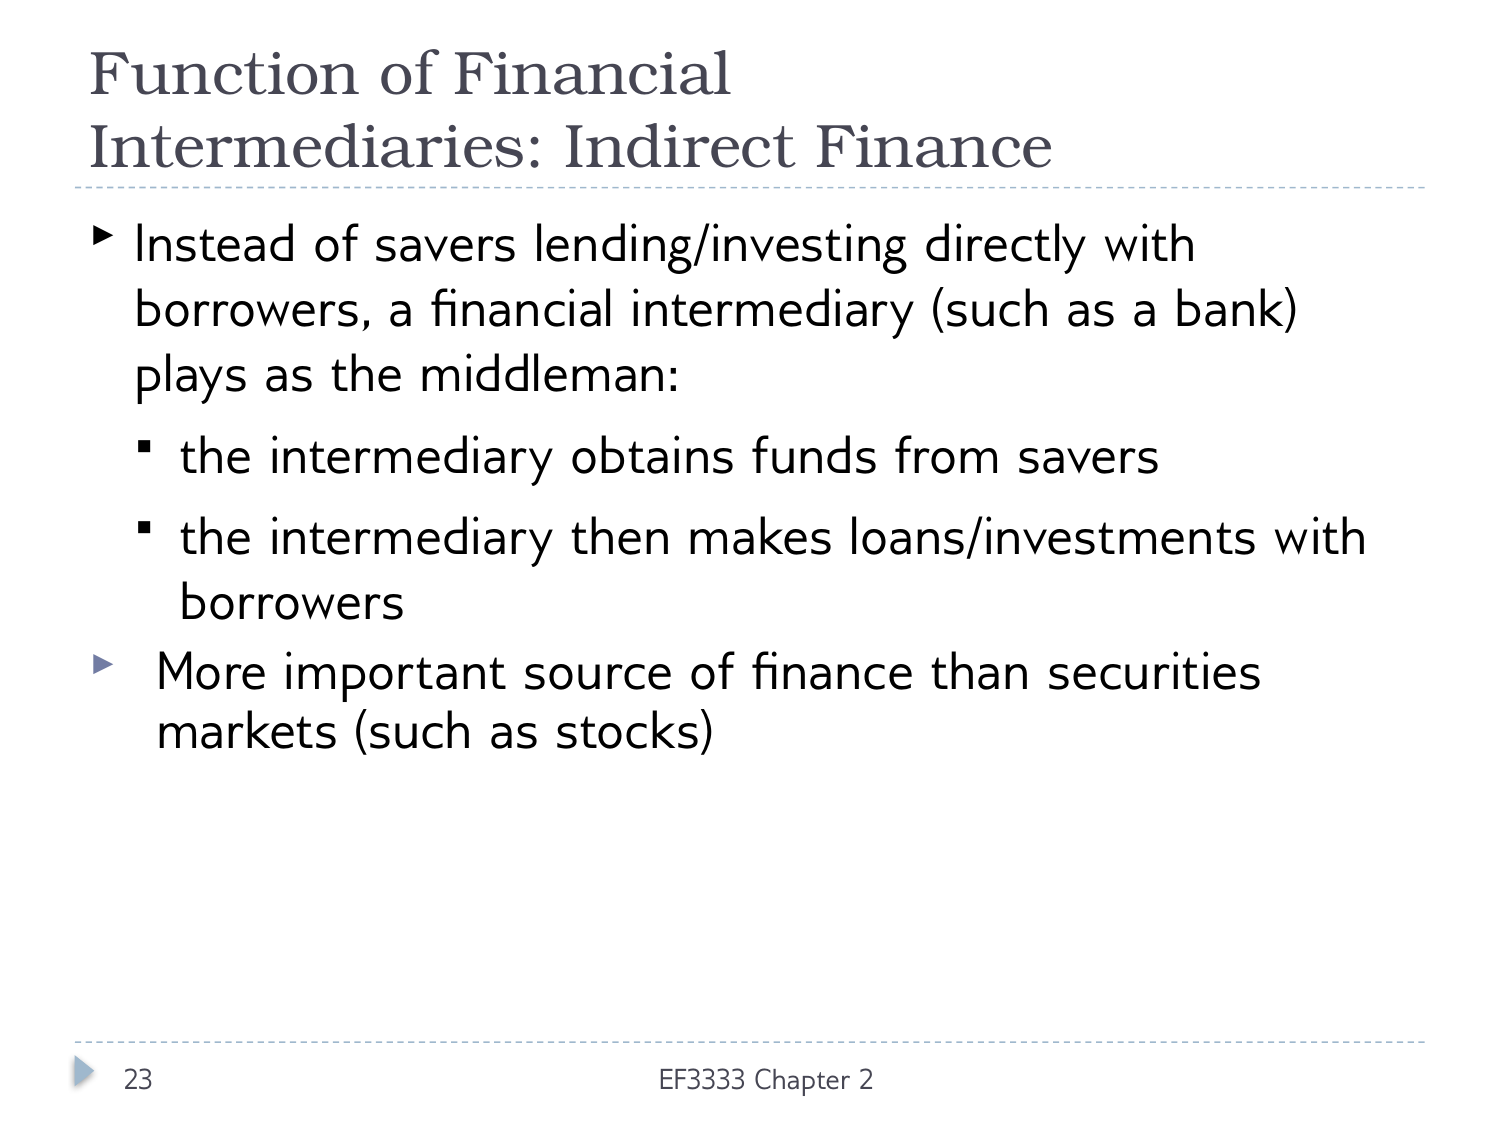

# Function of Financial Intermediaries: Indirect Finance
Instead of savers lending/investing directly with borrowers, a financial intermediary (such as a bank) plays as the middleman:
the intermediary obtains funds from savers
the intermediary then makes loans/investments with borrowers
More important source of finance than securities markets (such as stocks)
23
EF3333 Chapter 2